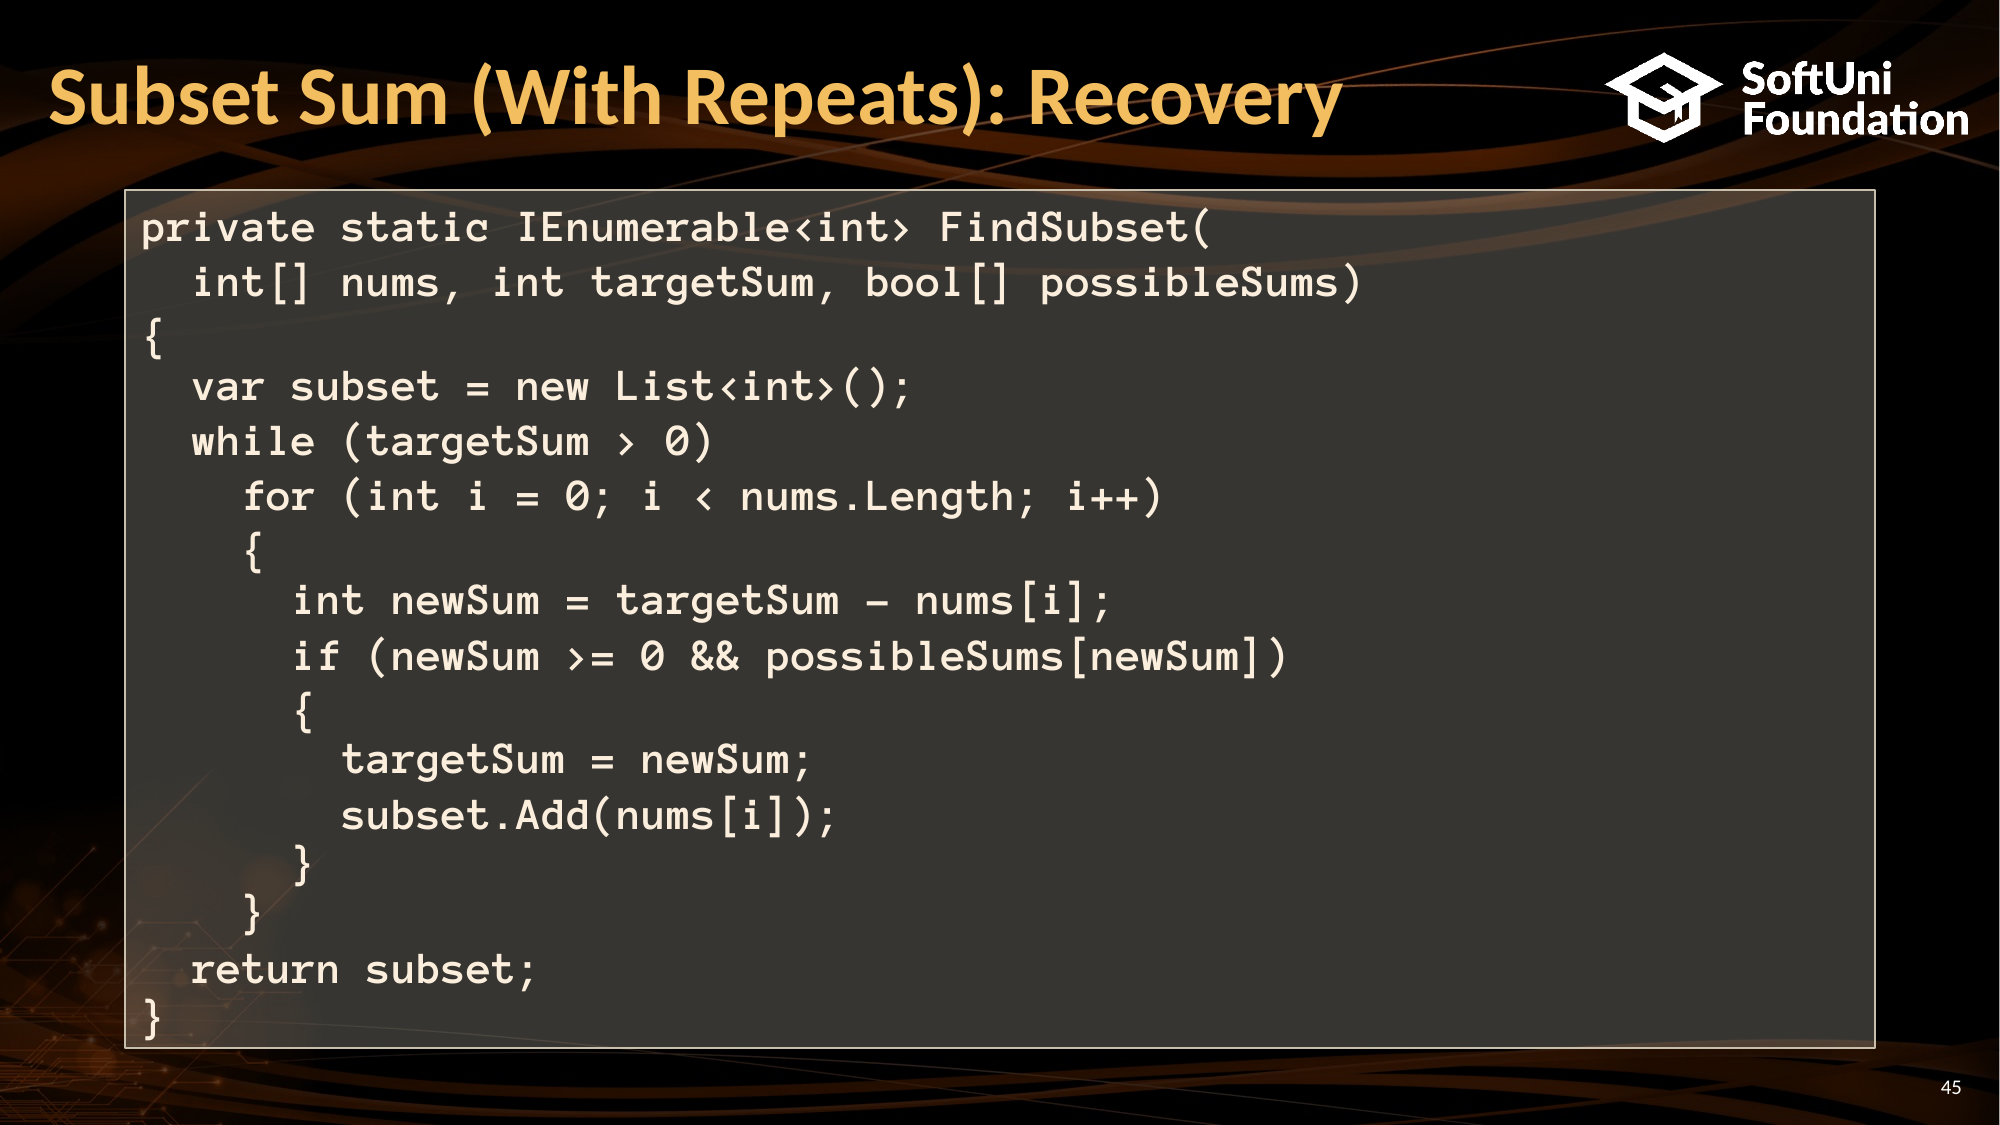

# Subset Sum (With Repeats): Recovery
private static IEnumerable<int> FindSubset(
  int[] nums, int targetSum, bool[] possibleSums)
{
  var subset = new List<int>();
  while (targetSum > 0)
    for (int i = 0; i < nums.Length; i++)
    {
      int newSum = targetSum - nums[i];
      if (newSum >= 0 && possibleSums[newSum])
      {
        targetSum = newSum;
        subset.Add(nums[i]);
      }
    }
  return subset;
}
45